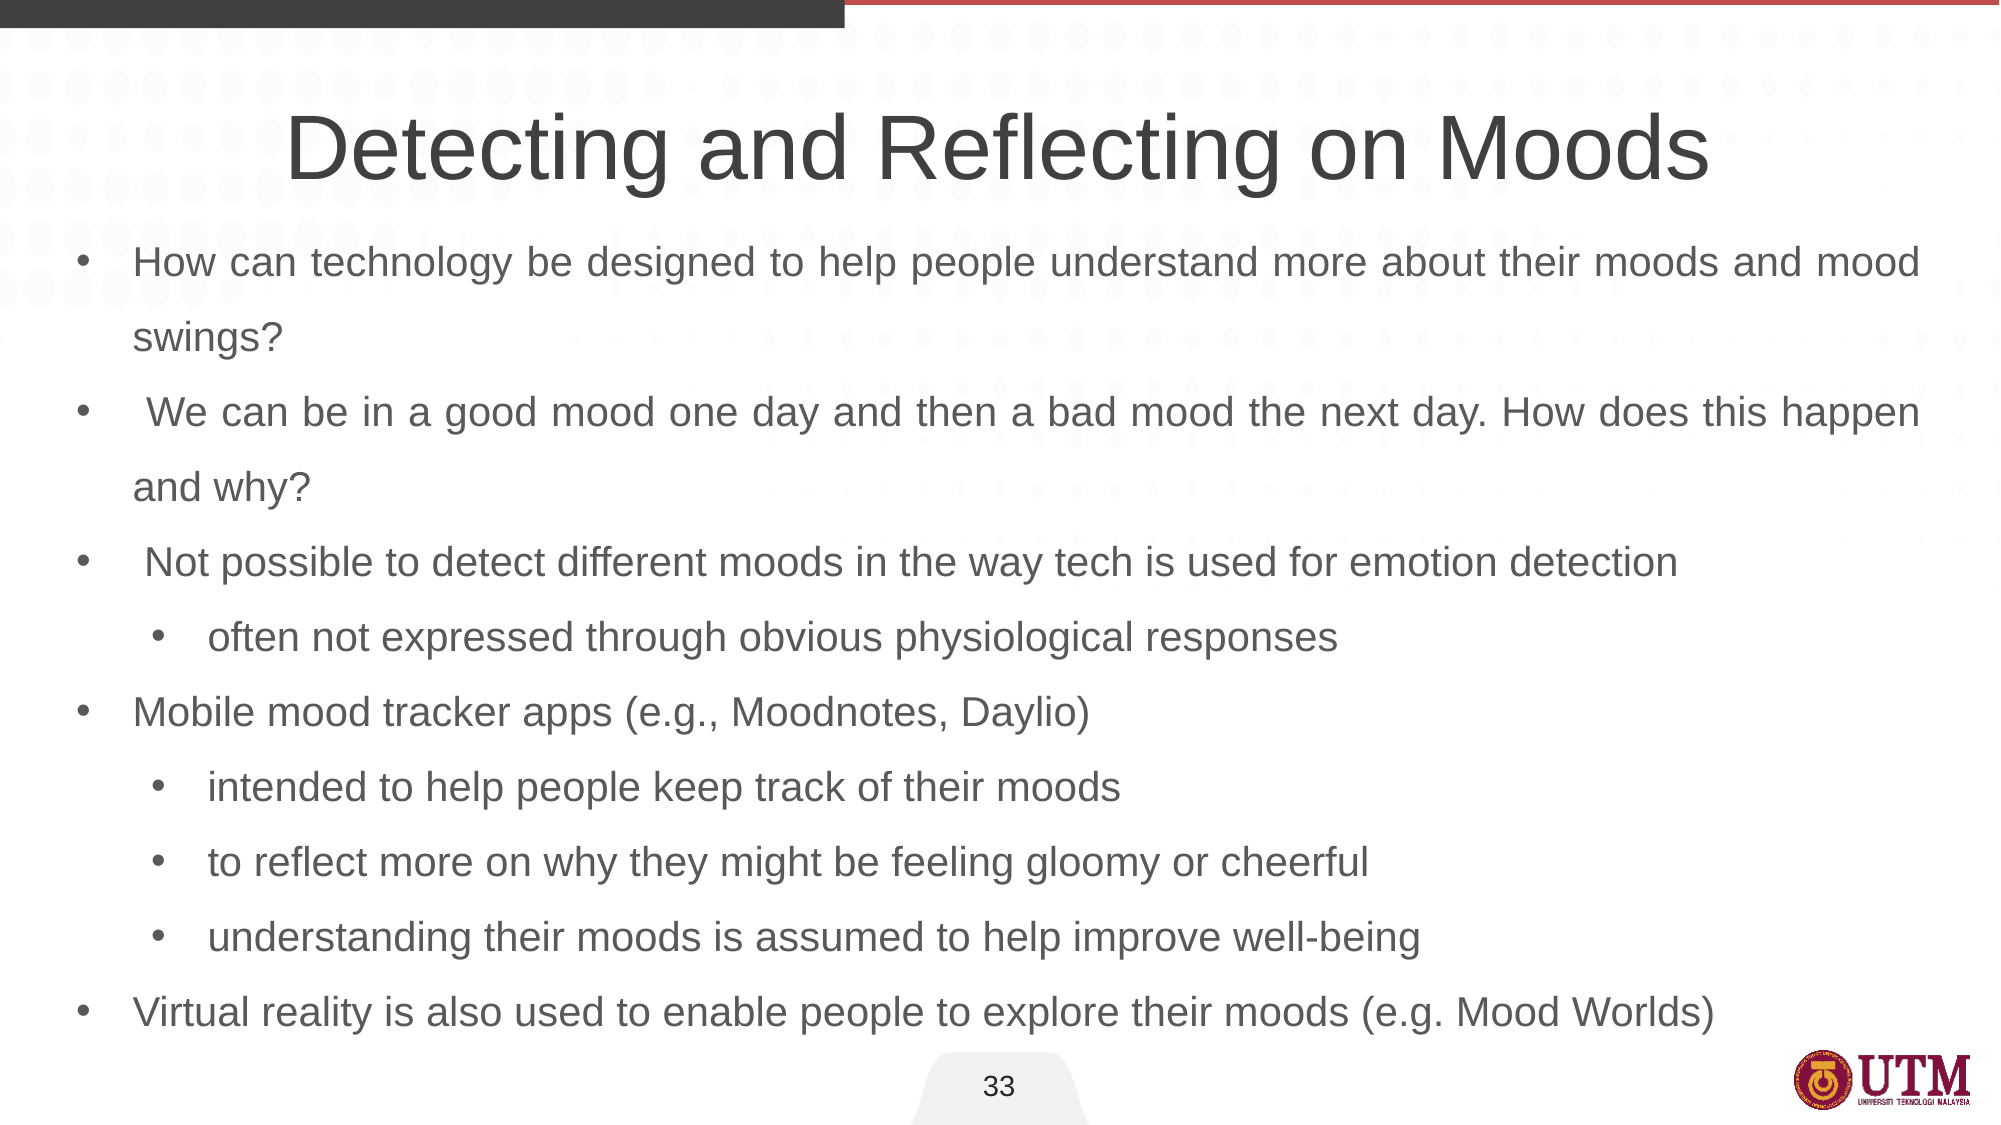

Detecting and Reflecting on Moods
How can technology be designed to help people understand more about their moods and mood swings?
 We can be in a good mood one day and then a bad mood the next day. How does this happen and why?
 Not possible to detect different moods in the way tech is used for emotion detection
often not expressed through obvious physiological responses
Mobile mood tracker apps (e.g., Moodnotes, Daylio)
intended to help people keep track of their moods
to reflect more on why they might be feeling gloomy or cheerful
understanding their moods is assumed to help improve well-being
Virtual reality is also used to enable people to explore their moods (e.g. Mood Worlds)
33